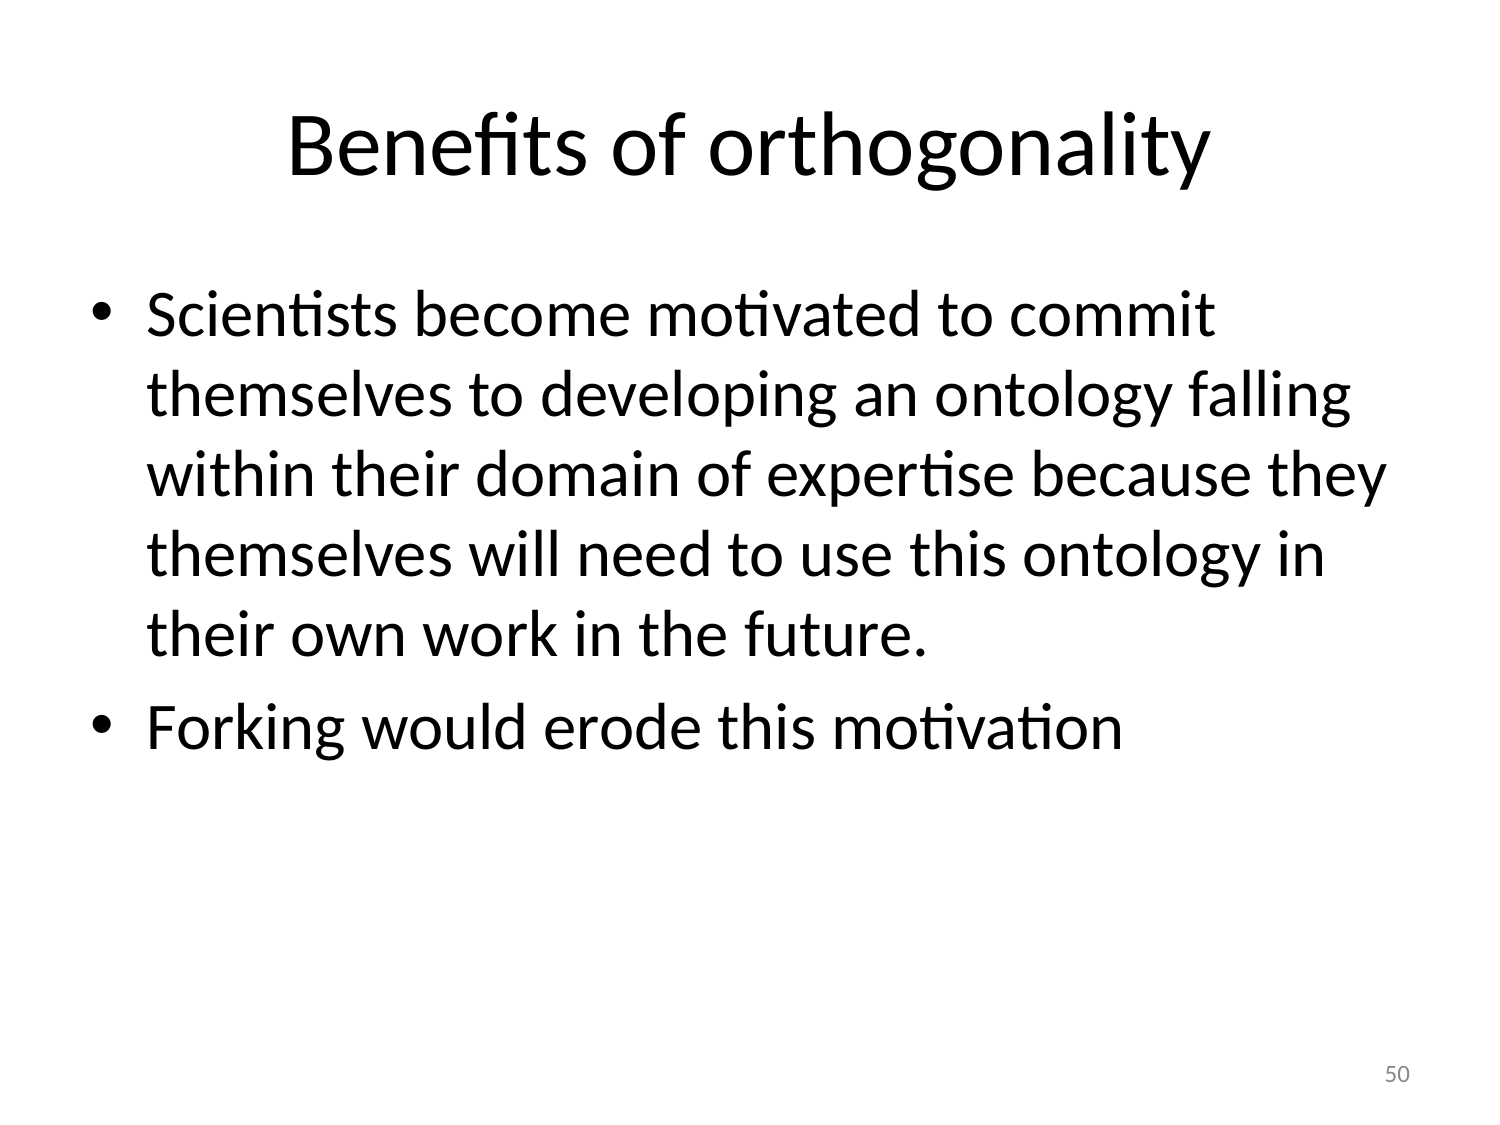

# Benefits of orthogonality
Scientists become motivated to commit themselves to developing an ontology falling within their domain of expertise because they themselves will need to use this ontology in their own work in the future.
Forking would erode this motivation
50